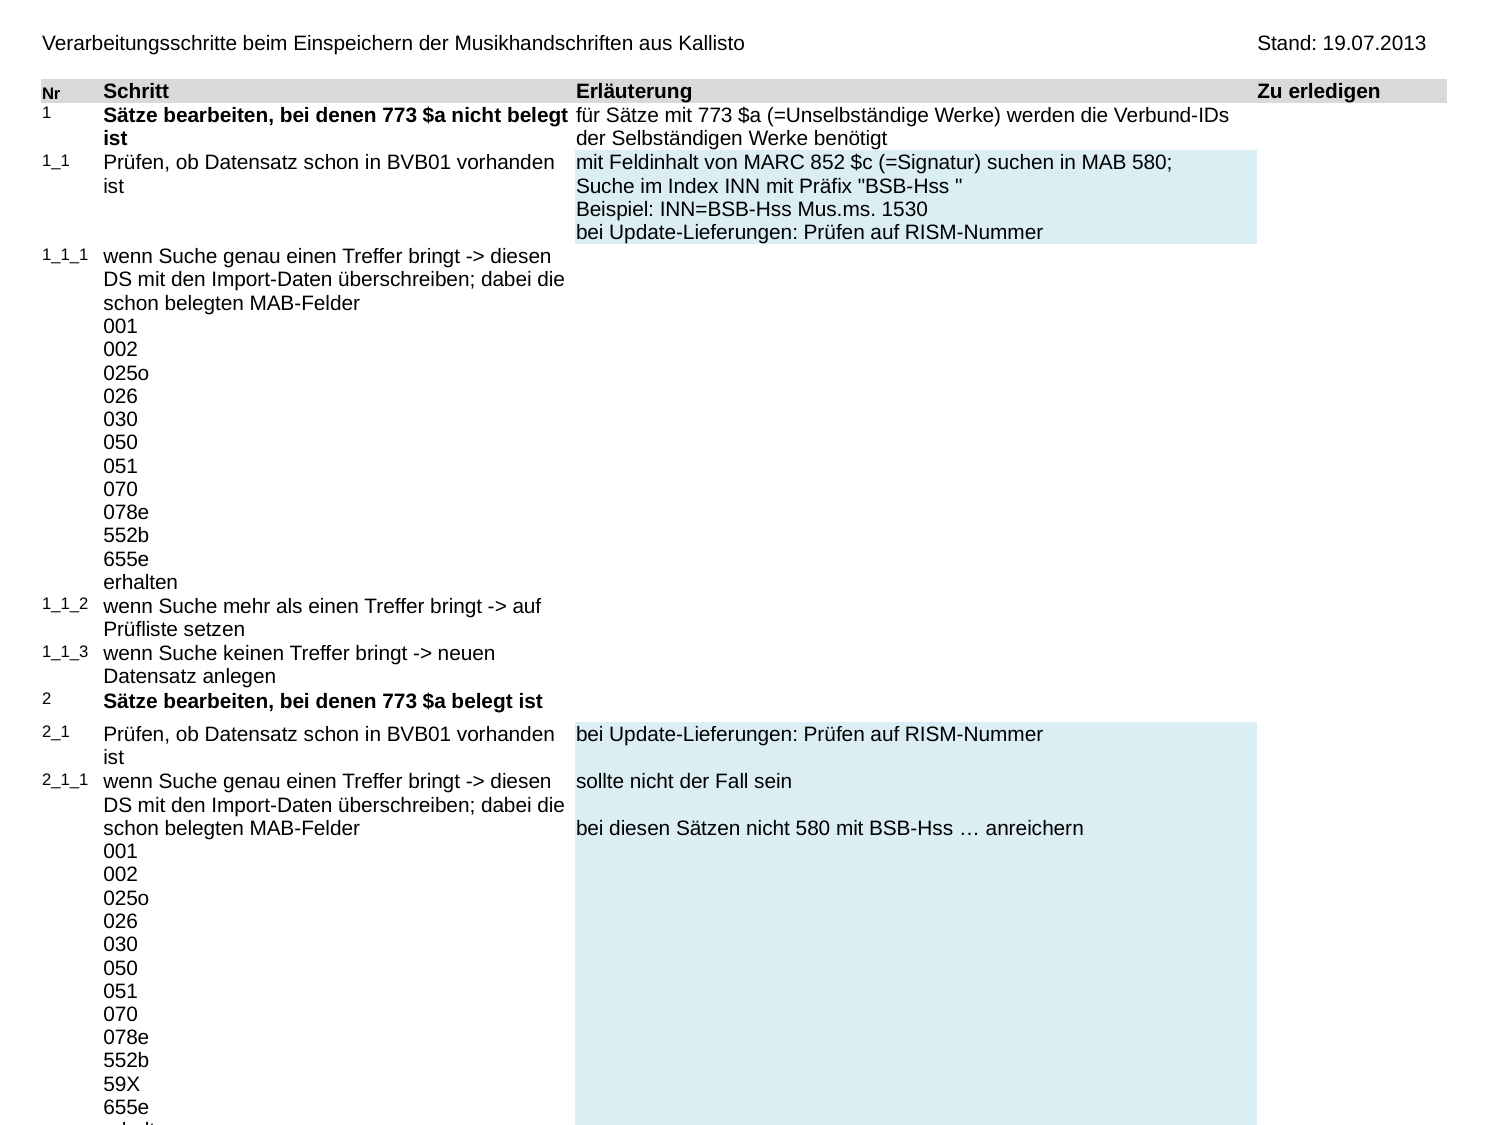

| Verarbeitungsschritte beim Einspeichern der Musikhandschriften aus Kallisto |  |  | Stand: 19.07.2013 |
| --- | --- | --- | --- |
|  |  |  |  |
| Nr | Schritt | Erläuterung | Zu erledigen |
| 1 | Sätze bearbeiten, bei denen 773 $a nicht belegt ist | für Sätze mit 773 $a (=Unselbständige Werke) werden die Verbund-IDs der Selbständigen Werke benötigt |  |
| 1\_1 | Prüfen, ob Datensatz schon in BVB01 vorhanden ist | mit Feldinhalt von MARC 852 $c (=Signatur) suchen in MAB 580; Suche im Index INN mit Präfix "BSB-Hss " Beispiel: INN=BSB-Hss Mus.ms. 1530 bei Update-Lieferungen: Prüfen auf RISM-Nummer |  |
| 1\_1\_1 | wenn Suche genau einen Treffer bringt -> diesen DS mit den Import-Daten überschreiben; dabei die schon belegten MAB-Felder 001 002 025o 026 030 050 051 070 078e 552b 655e erhalten |  |  |
| 1\_1\_2 | wenn Suche mehr als einen Treffer bringt -> auf Prüfliste setzen |  |  |
| 1\_1\_3 | wenn Suche keinen Treffer bringt -> neuen Datensatz anlegen |  |  |
| 2 | Sätze bearbeiten, bei denen 773 $a belegt ist |  |  |
| 2\_1 | Prüfen, ob Datensatz schon in BVB01 vorhanden ist | bei Update-Lieferungen: Prüfen auf RISM-Nummer |  |
| 2\_1\_1 | wenn Suche genau einen Treffer bringt -> diesen DS mit den Import-Daten überschreiben; dabei die schon belegten MAB-Felder 001 002 025o 026 030 050 051 070 078e 552b 59X 655e erhalten | sollte nicht der Fall sein bei diesen Sätzen nicht 580 mit BSB-Hss … anreichern |  |
| 2\_1\_2 | wenn Suche mehr als einen Treffer bringt -> auf Prüfliste setzen | sollte nicht der Fall sein |  |
| 2\_1\_3 | wenn Suche keinen Treffer bringt -> neuen Datensatz anlegen |  |  |
| 3 | Einspeicherung überprüfen |  |  |
| 4 | Besitznachweise anfügen |  |  |
| 5 | Buchdatensätze generieren |  |  |
| 6 | Prüf- und Korrekturlisten |  |  |
| 6\_1 | Datensätze mit Originalschriftlichen Zeichen |  |  |
| 6\_2 | Gattungsbegriffe mit vor- und nachgestelltem Fragezeichen (MAB 711) |  |  |